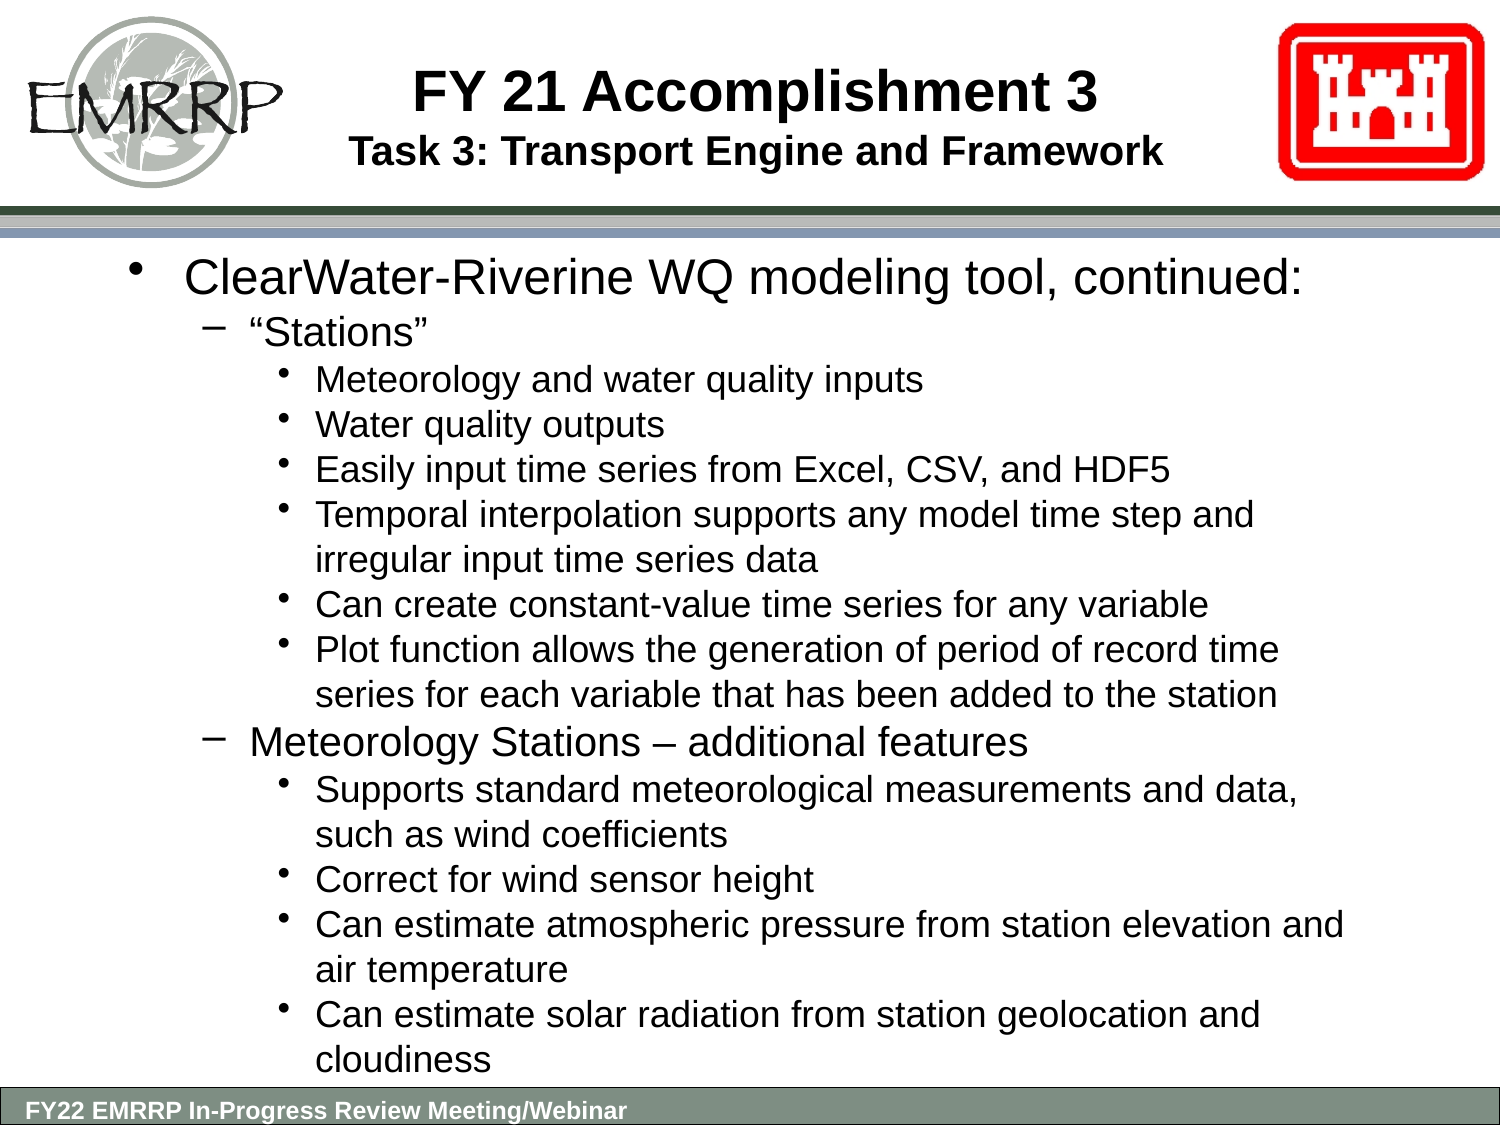

# FY 21 Accomplishment 3 Task 3: Transport Engine and Framework
ClearWater-Riverine WQ modeling tool, continued:
“Stations”
Meteorology and water quality inputs
Water quality outputs
Easily input time series from Excel, CSV, and HDF5
Temporal interpolation supports any model time step and irregular input time series data
Can create constant-value time series for any variable
Plot function allows the generation of period of record time series for each variable that has been added to the station
Meteorology Stations – additional features
Supports standard meteorological measurements and data, such as wind coefficients
Correct for wind sensor height
Can estimate atmospheric pressure from station elevation and air temperature
Can estimate solar radiation from station geolocation and cloudiness